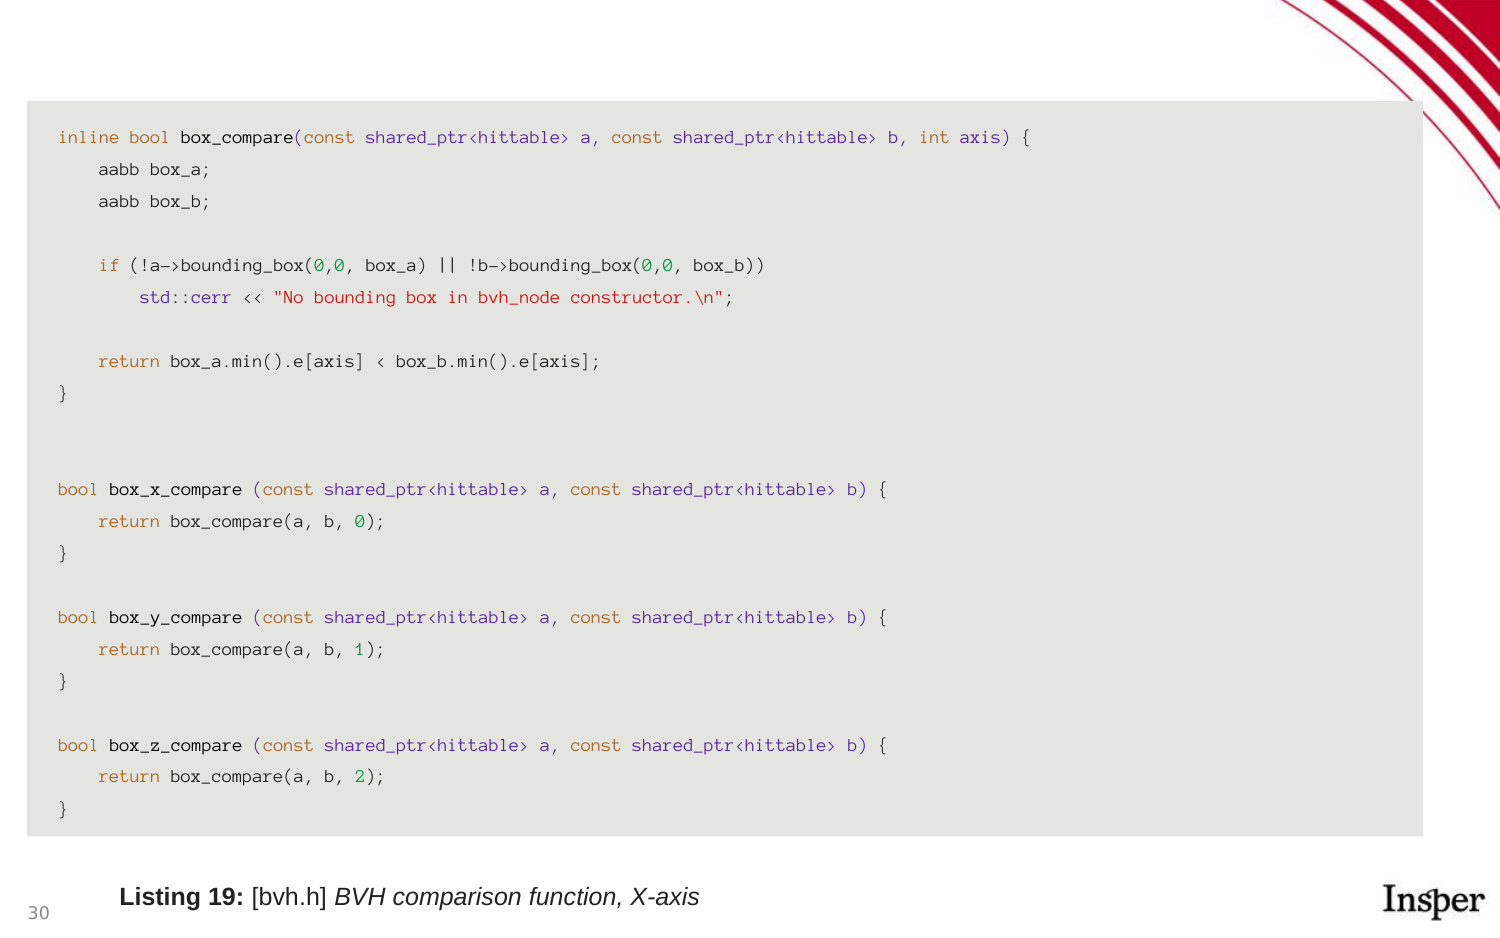

#
inline bool box_compare(const shared_ptr<hittable> a, const shared_ptr<hittable> b, int axis) {
    aabb box_a;
    aabb box_b;

    if (!a->bounding_box(0,0, box_a) || !b->bounding_box(0,0, box_b))
        std::cerr << "No bounding box in bvh_node constructor.\n";

    return box_a.min().e[axis] < box_b.min().e[axis];
}

bool box_x_compare (const shared_ptr<hittable> a, const shared_ptr<hittable> b) {
    return box_compare(a, b, 0);
}

bool box_y_compare (const shared_ptr<hittable> a, const shared_ptr<hittable> b) {
    return box_compare(a, b, 1);
}

bool box_z_compare (const shared_ptr<hittable> a, const shared_ptr<hittable> b) {
    return box_compare(a, b, 2);
}
Listing 19: [bvh.h] BVH comparison function, X-axis
30